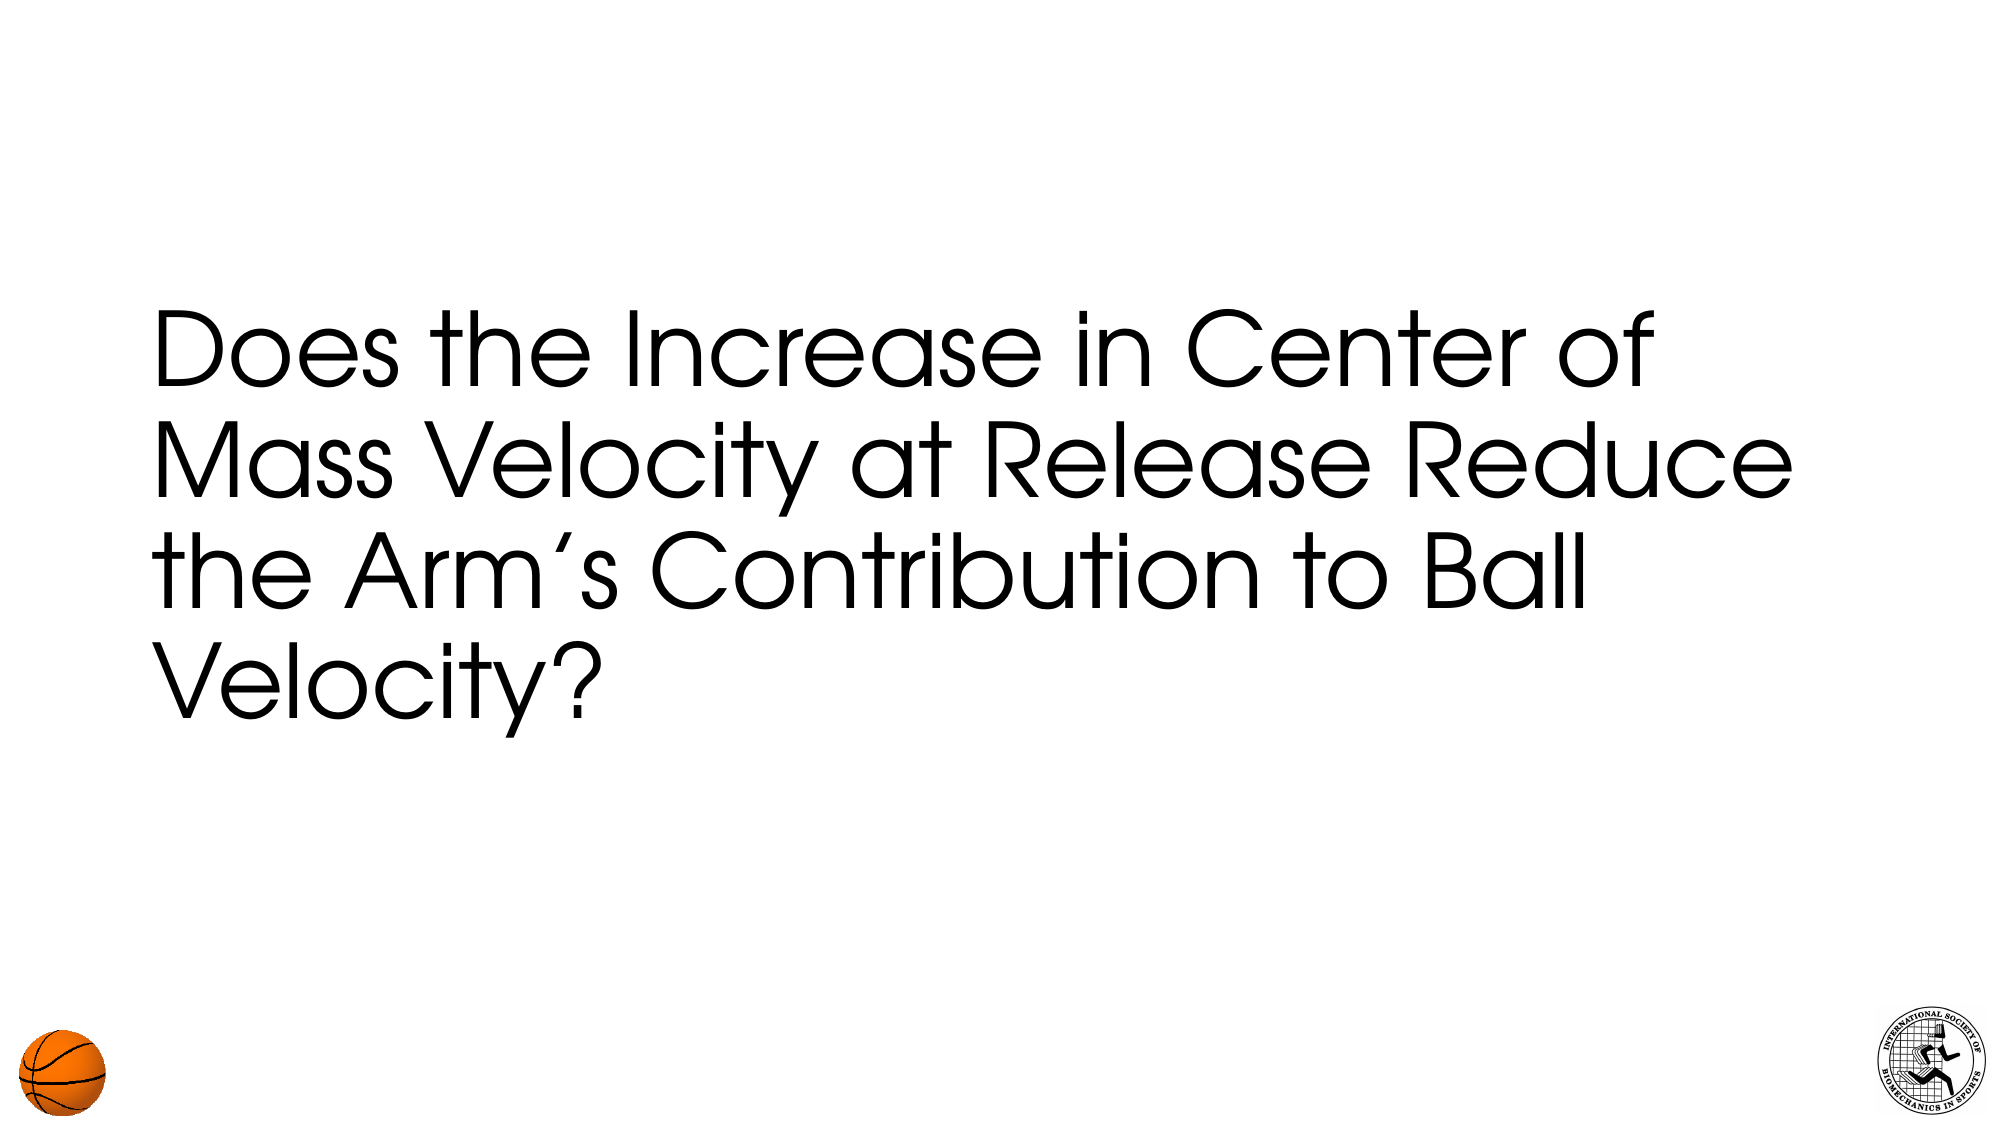

# Does the Increase in Center of Mass Velocity at Release Reduce the Arm’s Contribution to Ball Velocity?